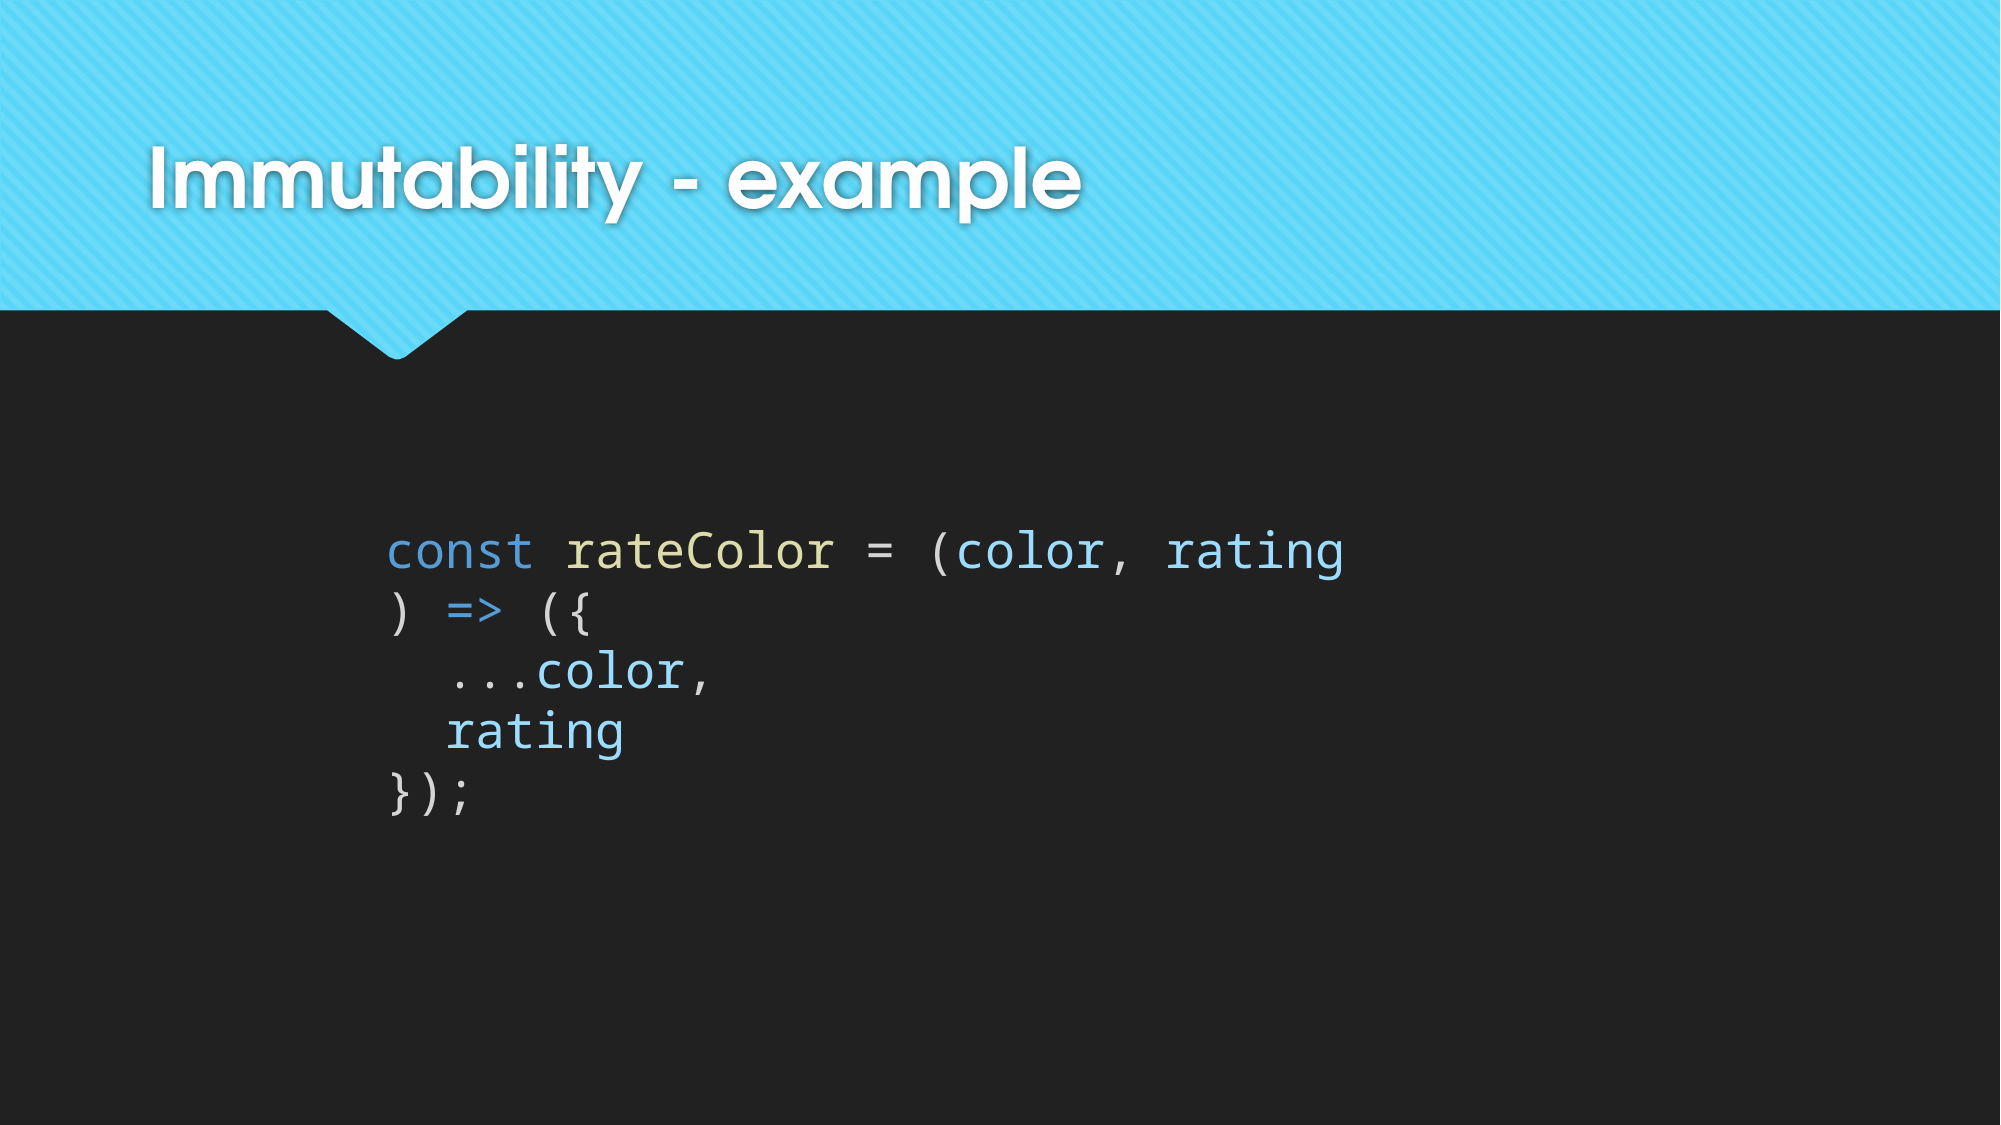

# Immutability - example
const rateColor = (color, rating) => ({
  ...color,
  rating
});